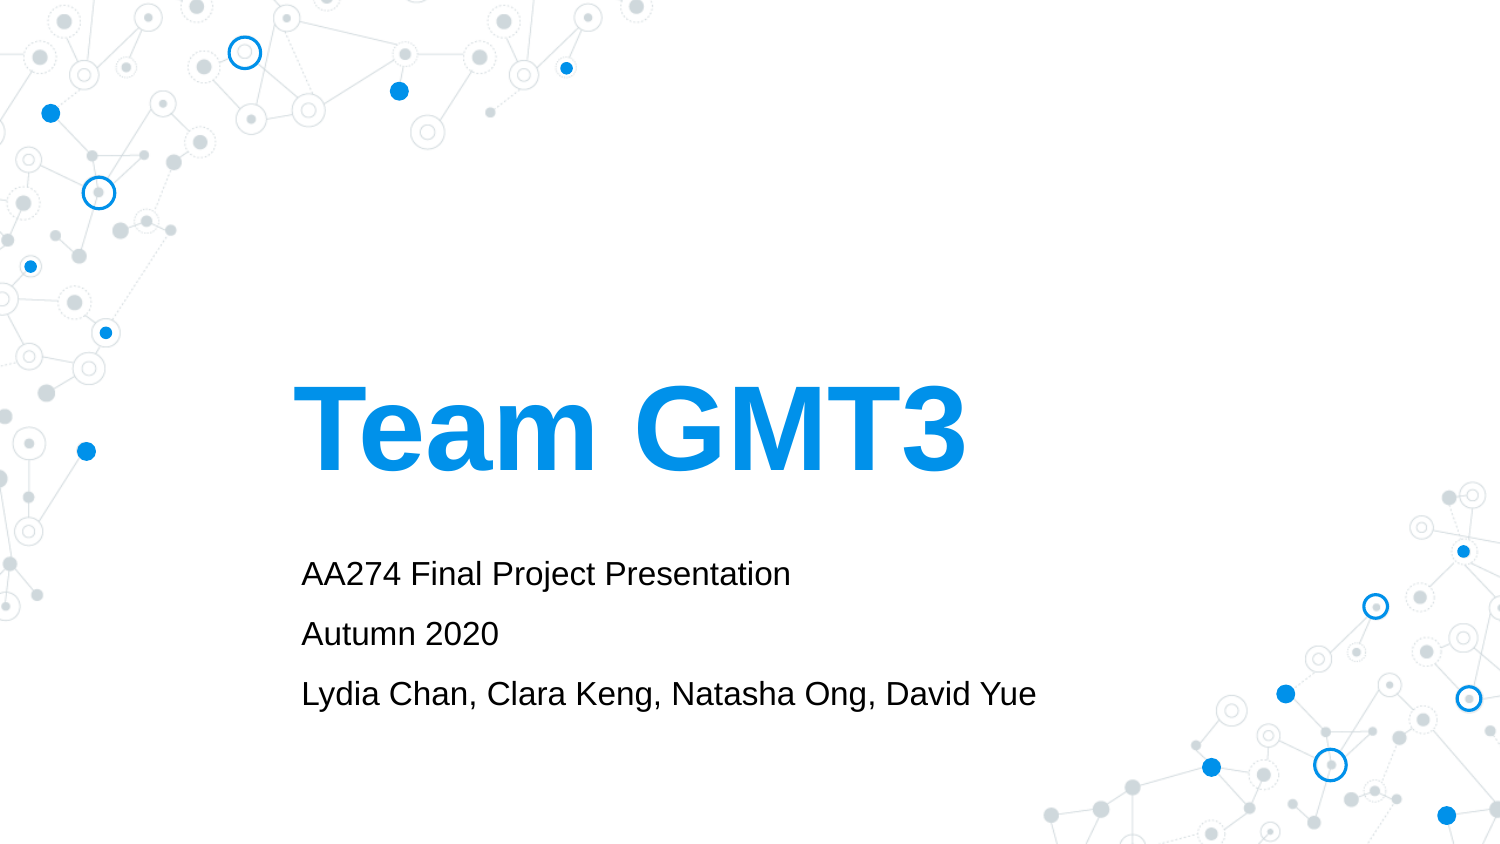

# Team GMT3
AA274 Final Project Presentation
Autumn 2020
Lydia Chan, Clara Keng, Natasha Ong, David Yue